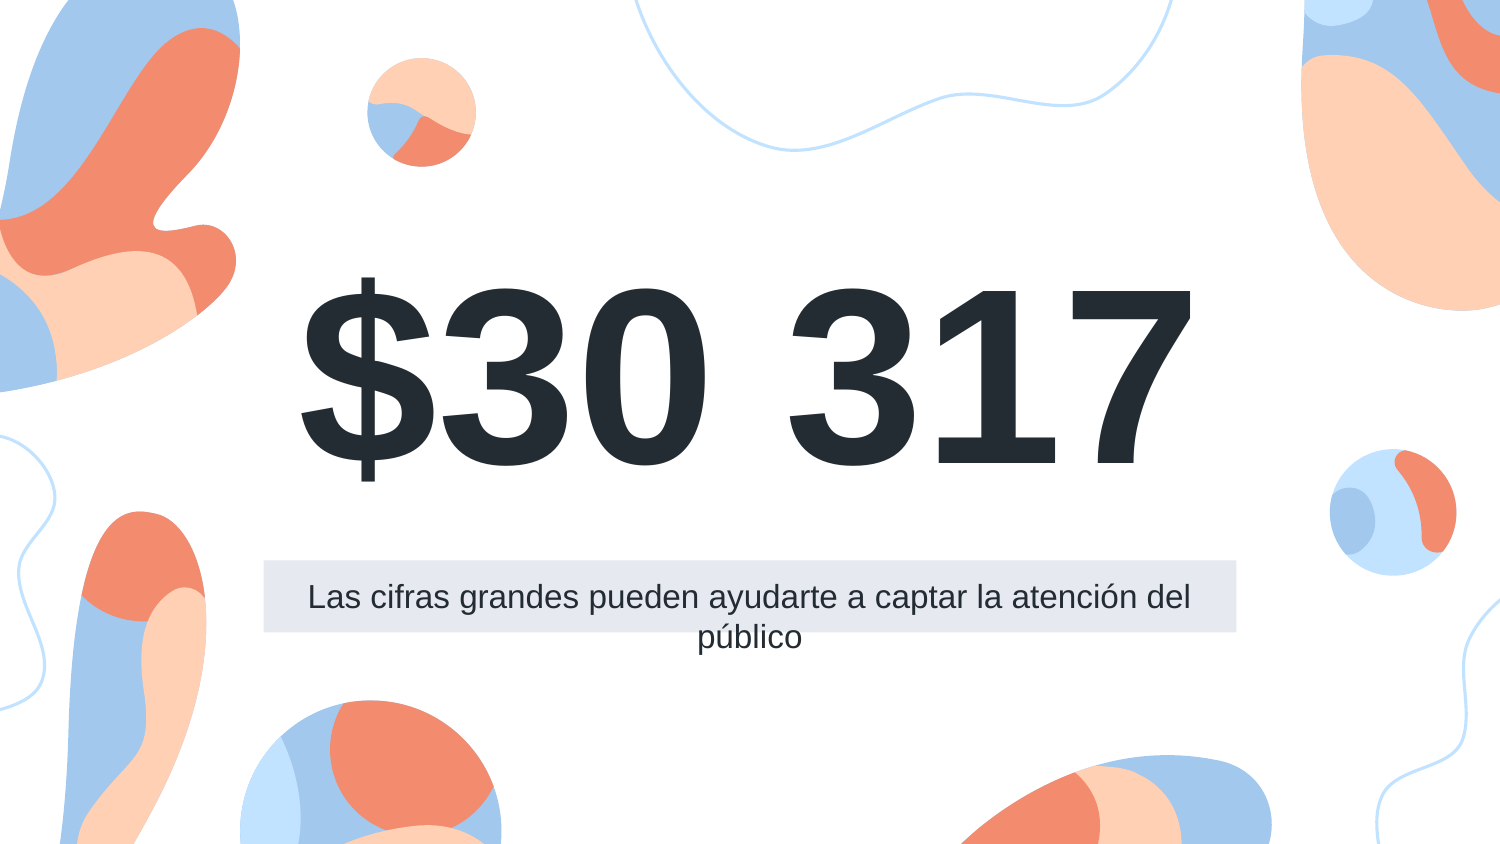

# $30 317

Las cifras grandes pueden ayudarte a captar la atención del público